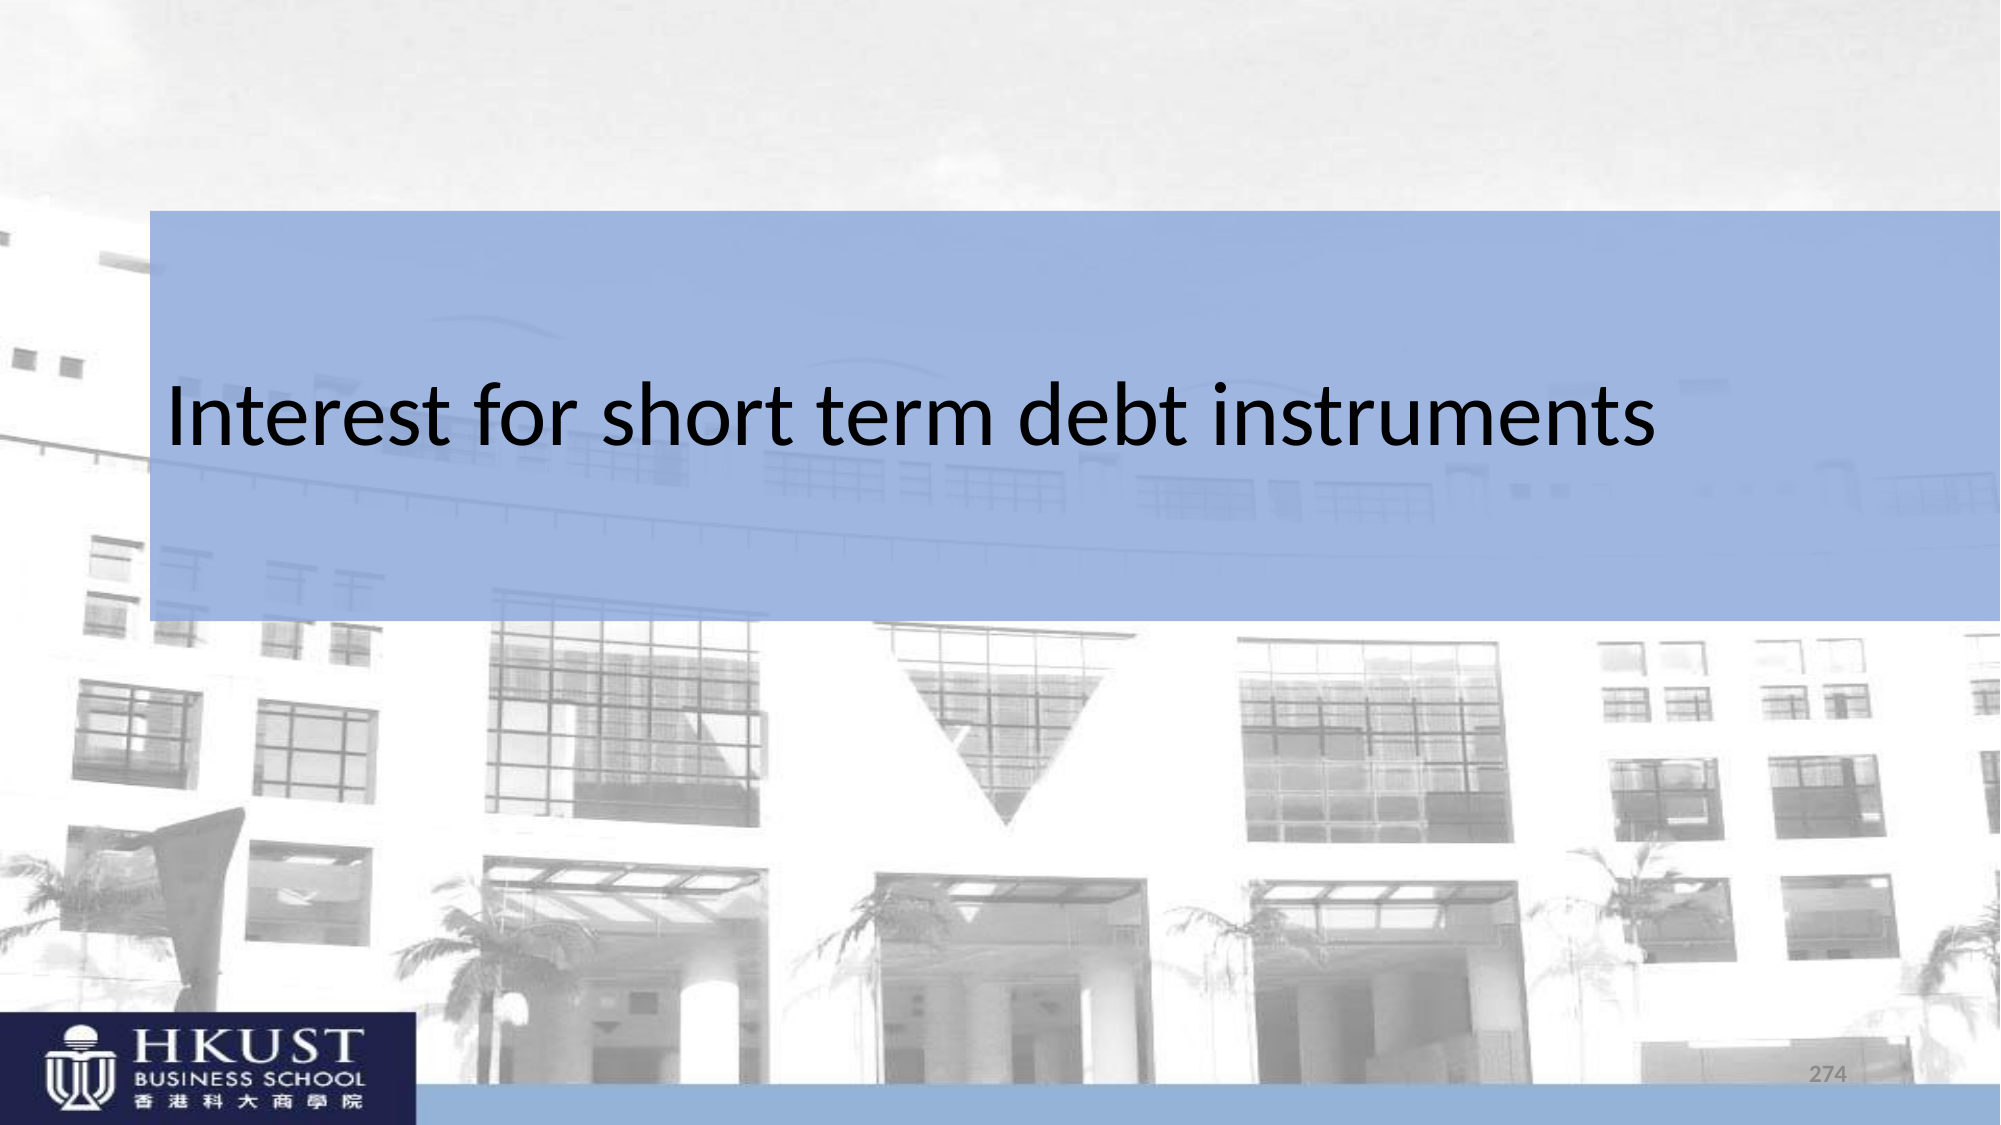

# Interest for short term debt instruments
274